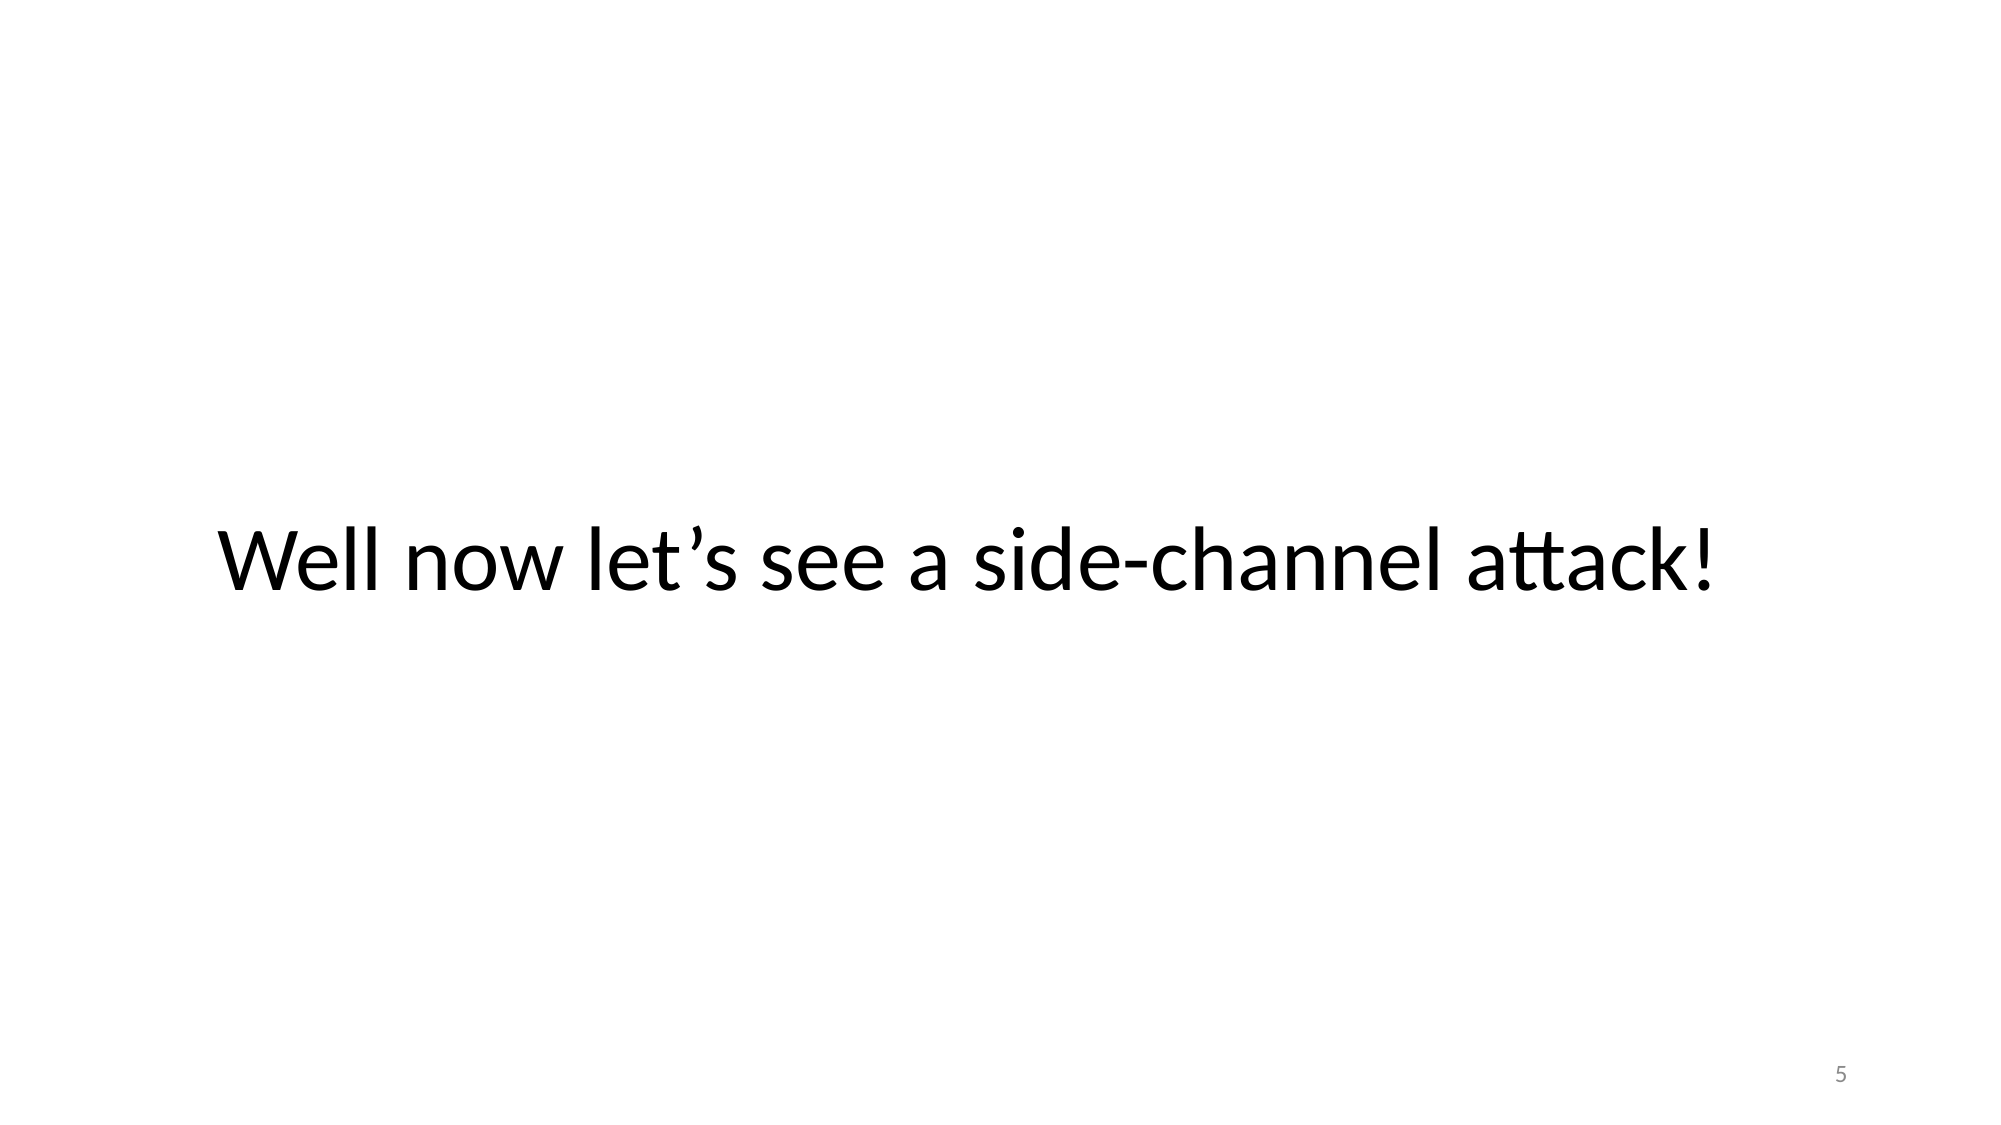

Well now let’s see a side-channel attack!
5